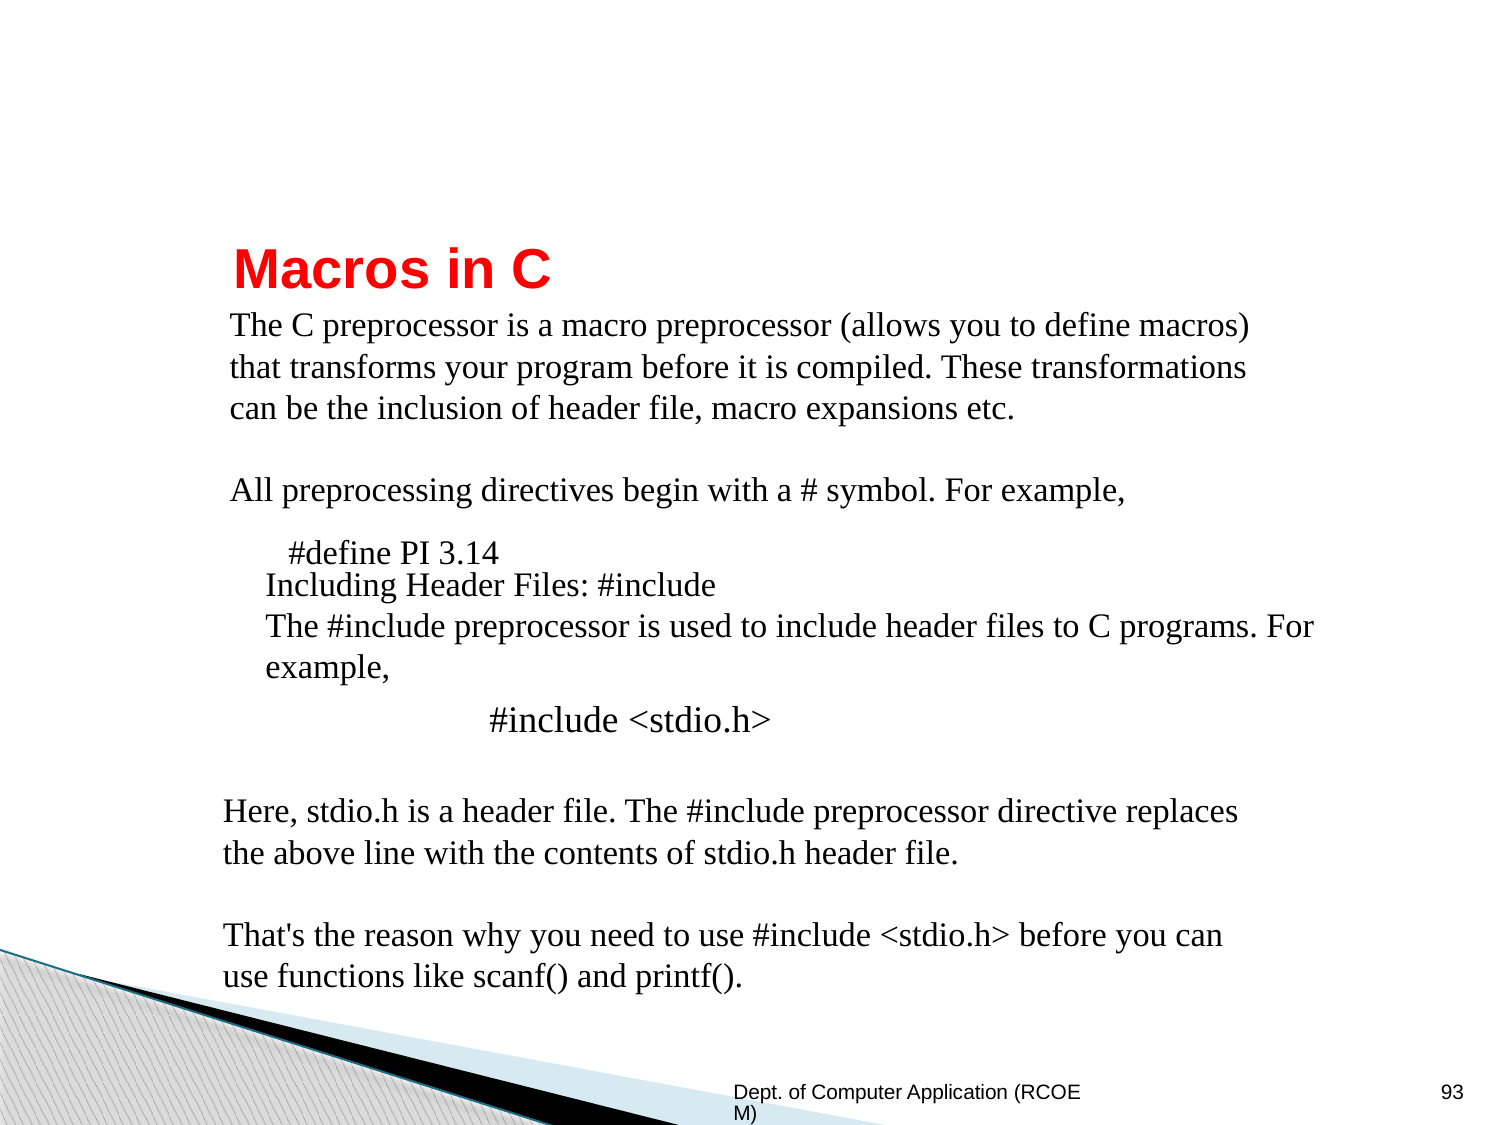

Macros in C

The C preprocessor is a macro preprocessor (allows you to define macros) that transforms your program before it is compiled. These transformations can be the inclusion of header file, macro expansions etc.

All preprocessing directives begin with a # symbol. For example,

#define PI 3.14
Including Header Files: #include
The #include preprocessor is used to include header files to C programs. For example,
#include <stdio.h>
Here, stdio.h is a header file. The #include preprocessor directive replaces the above line with the contents of stdio.h header file.

That's the reason why you need to use #include <stdio.h> before you can use functions like scanf() and printf().
Dept. of Computer Application (RCOEM)
93